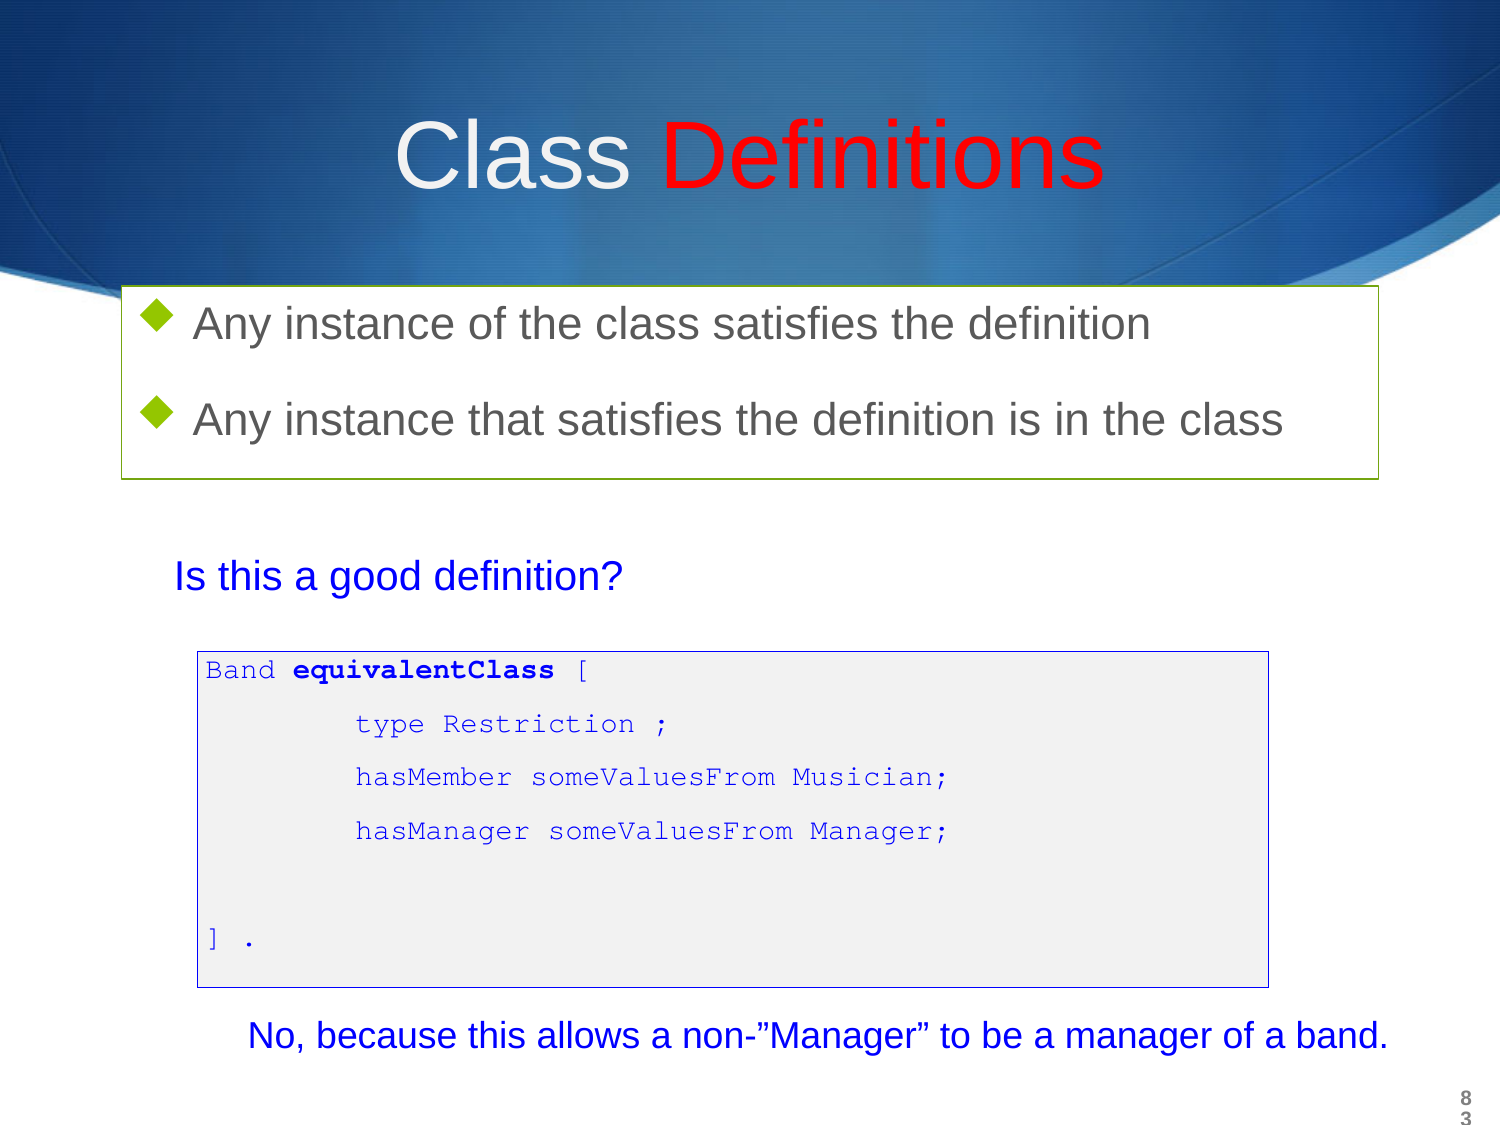

# Class Definitions
Any instance of the class satisfies the definition
Any instance that satisfies the definition is in the class
Is this a good definition?
Band equivalentClass [
	type Restriction ;
	hasMember someValuesFrom Musician;
	hasManager someValuesFrom Manager;

] .
No, because this allows a non-”Manager” to be a manager of a band.
83